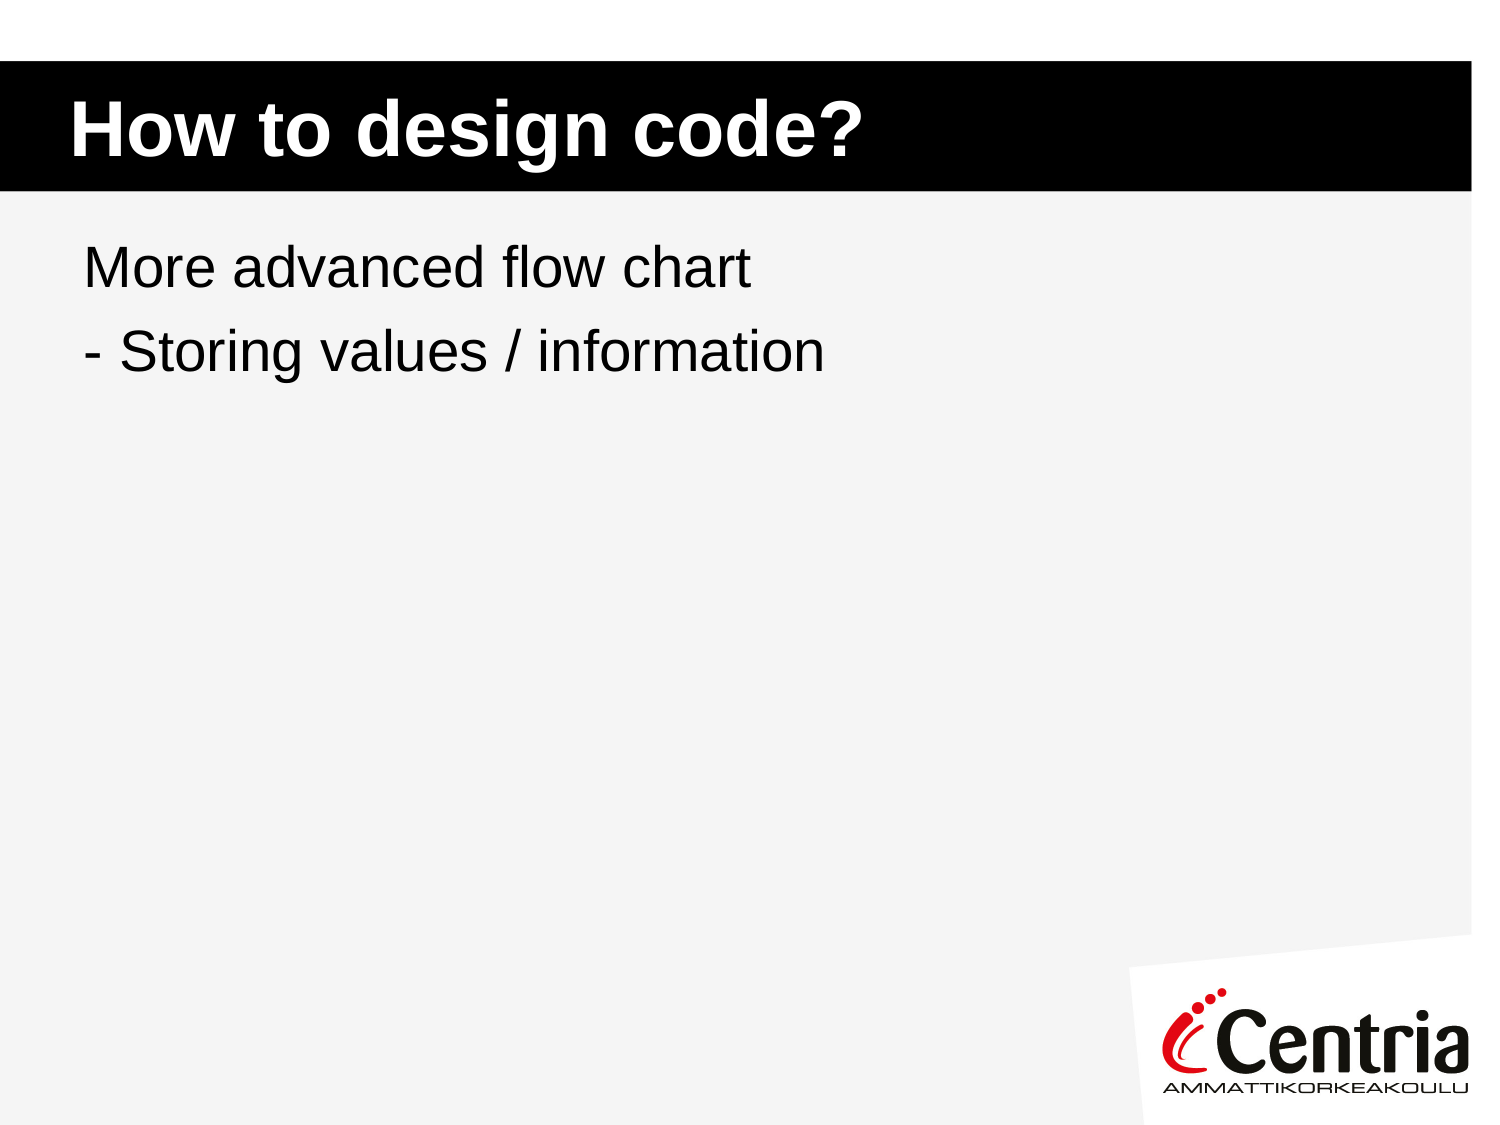

# How to design code?
More advanced flow chart
- Storing values / information